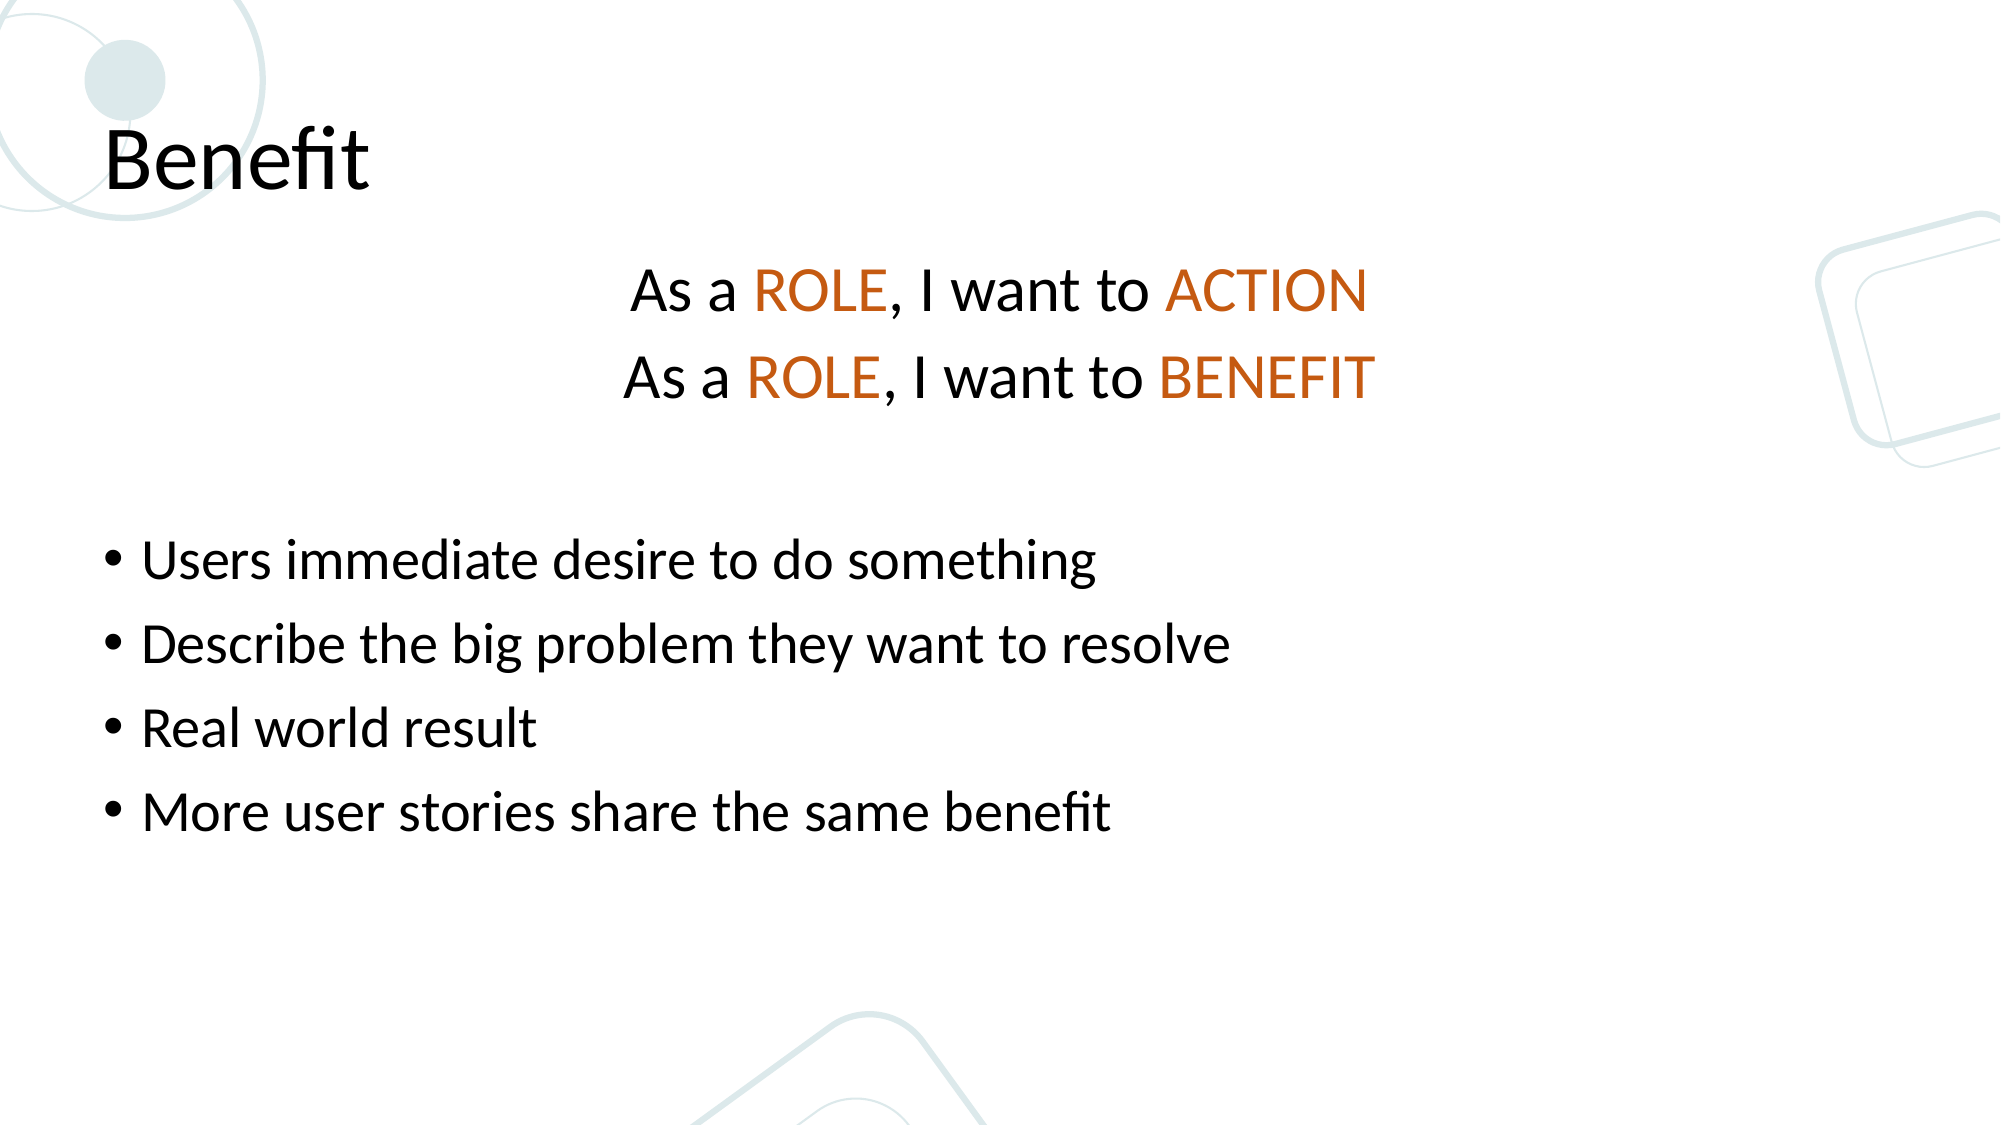

# Benefit

As a ROLE, I want to ACTION
As a ROLE, I want to BENEFIT
Users immediate desire to do something
Describe the big problem they want to resolve
Real world result
More user stories share the same benefit